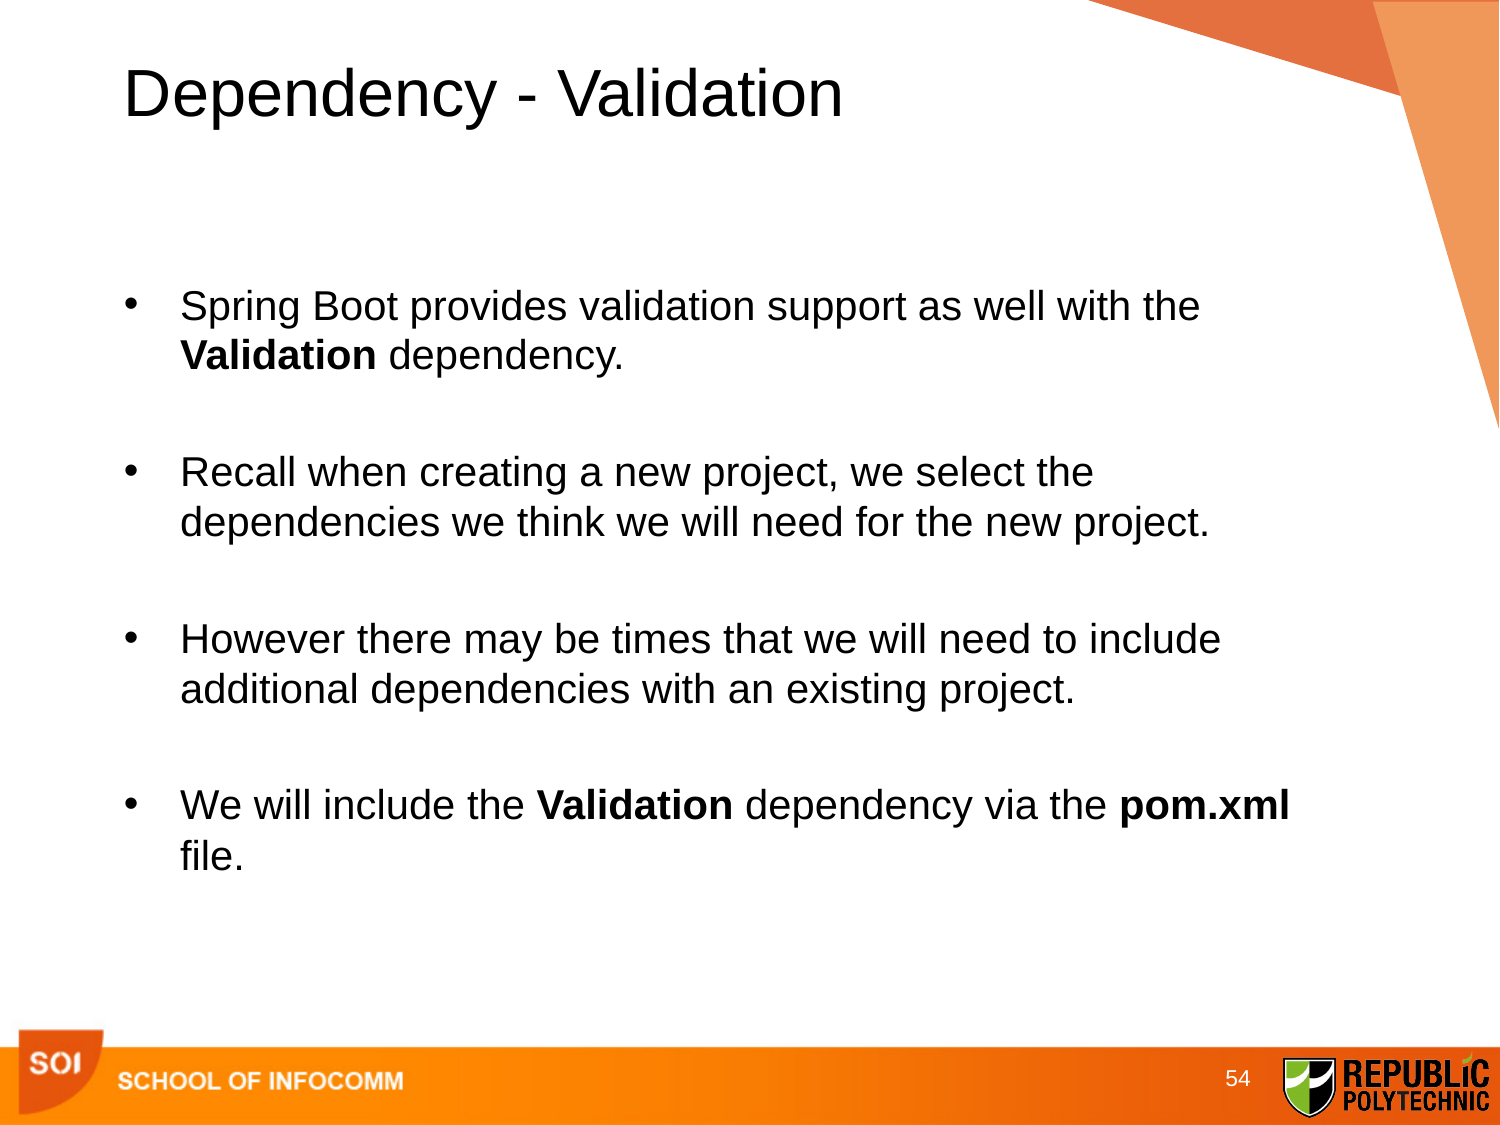

# Dependency - Validation
Spring Boot provides validation support as well with the Validation dependency.

Recall when creating a new project, we select the dependencies we think we will need for the new project.

However there may be times that we will need to include additional dependencies with an existing project.

We will include the Validation dependency via the pom.xml file.

54